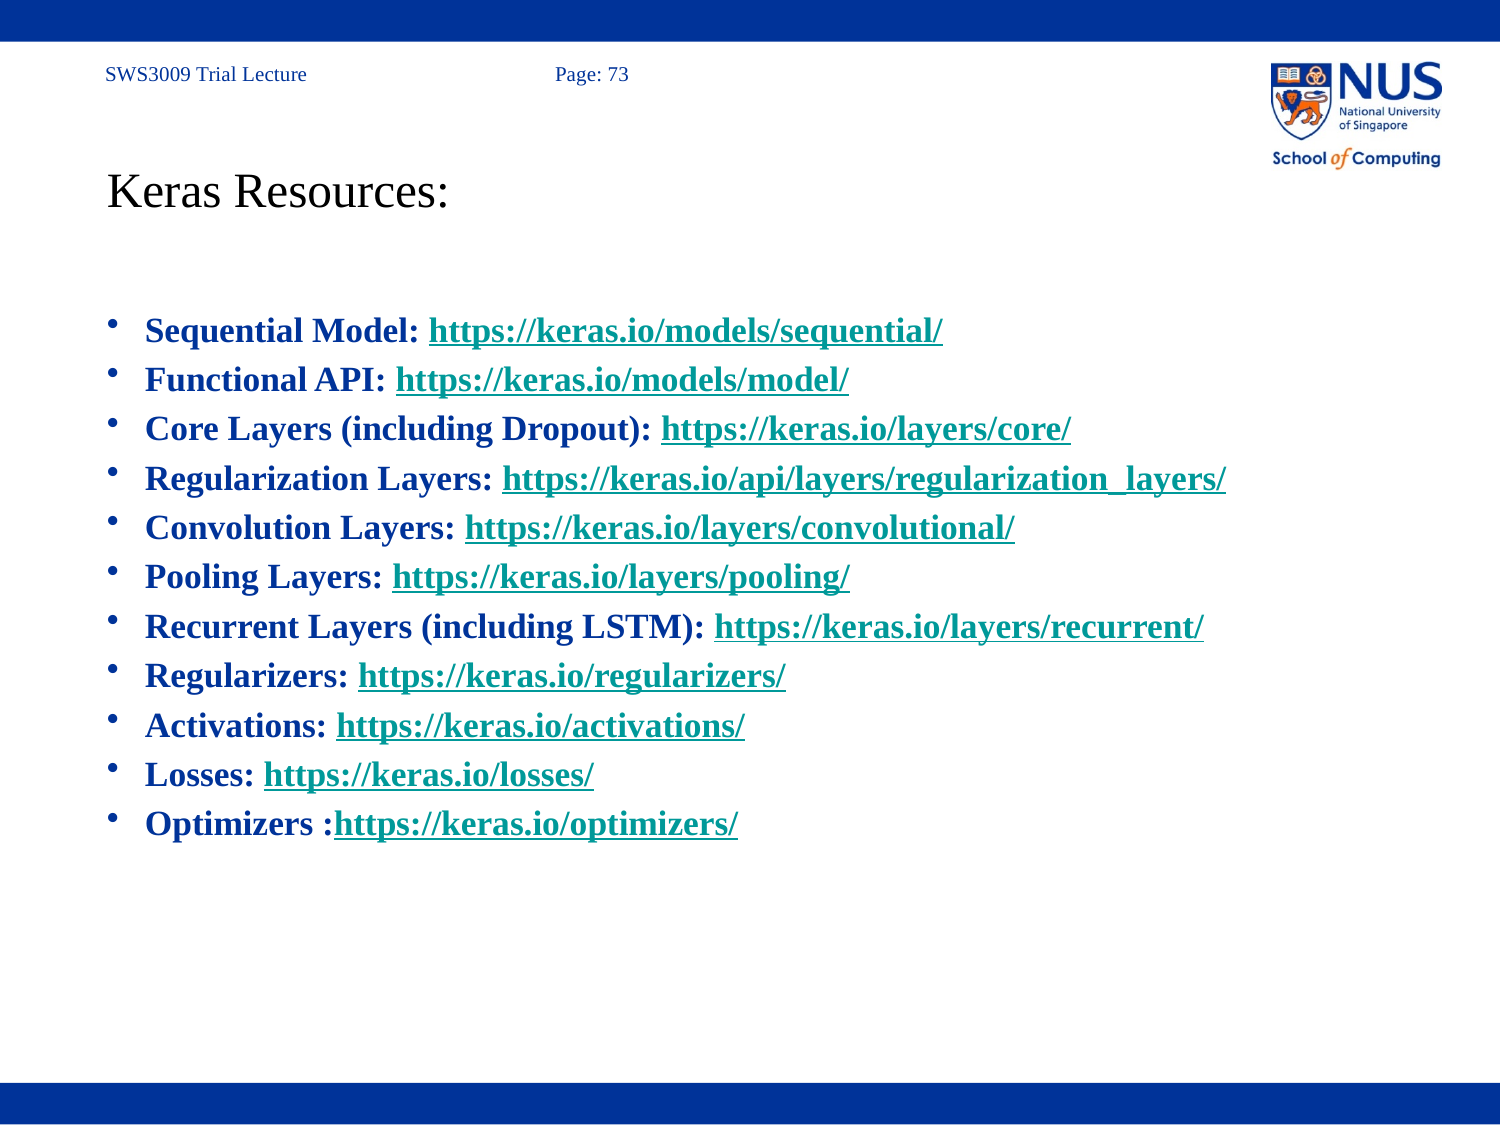

# Keras Resources:
Sequential Model: https://keras.io/models/sequential/
Functional API: https://keras.io/models/model/
Core Layers (including Dropout): https://keras.io/layers/core/
Regularization Layers: https://keras.io/api/layers/regularization_layers/
Convolution Layers: https://keras.io/layers/convolutional/
Pooling Layers: https://keras.io/layers/pooling/
Recurrent Layers (including LSTM): https://keras.io/layers/recurrent/
Regularizers: https://keras.io/regularizers/
Activations: https://keras.io/activations/
Losses: https://keras.io/losses/
Optimizers :https://keras.io/optimizers/